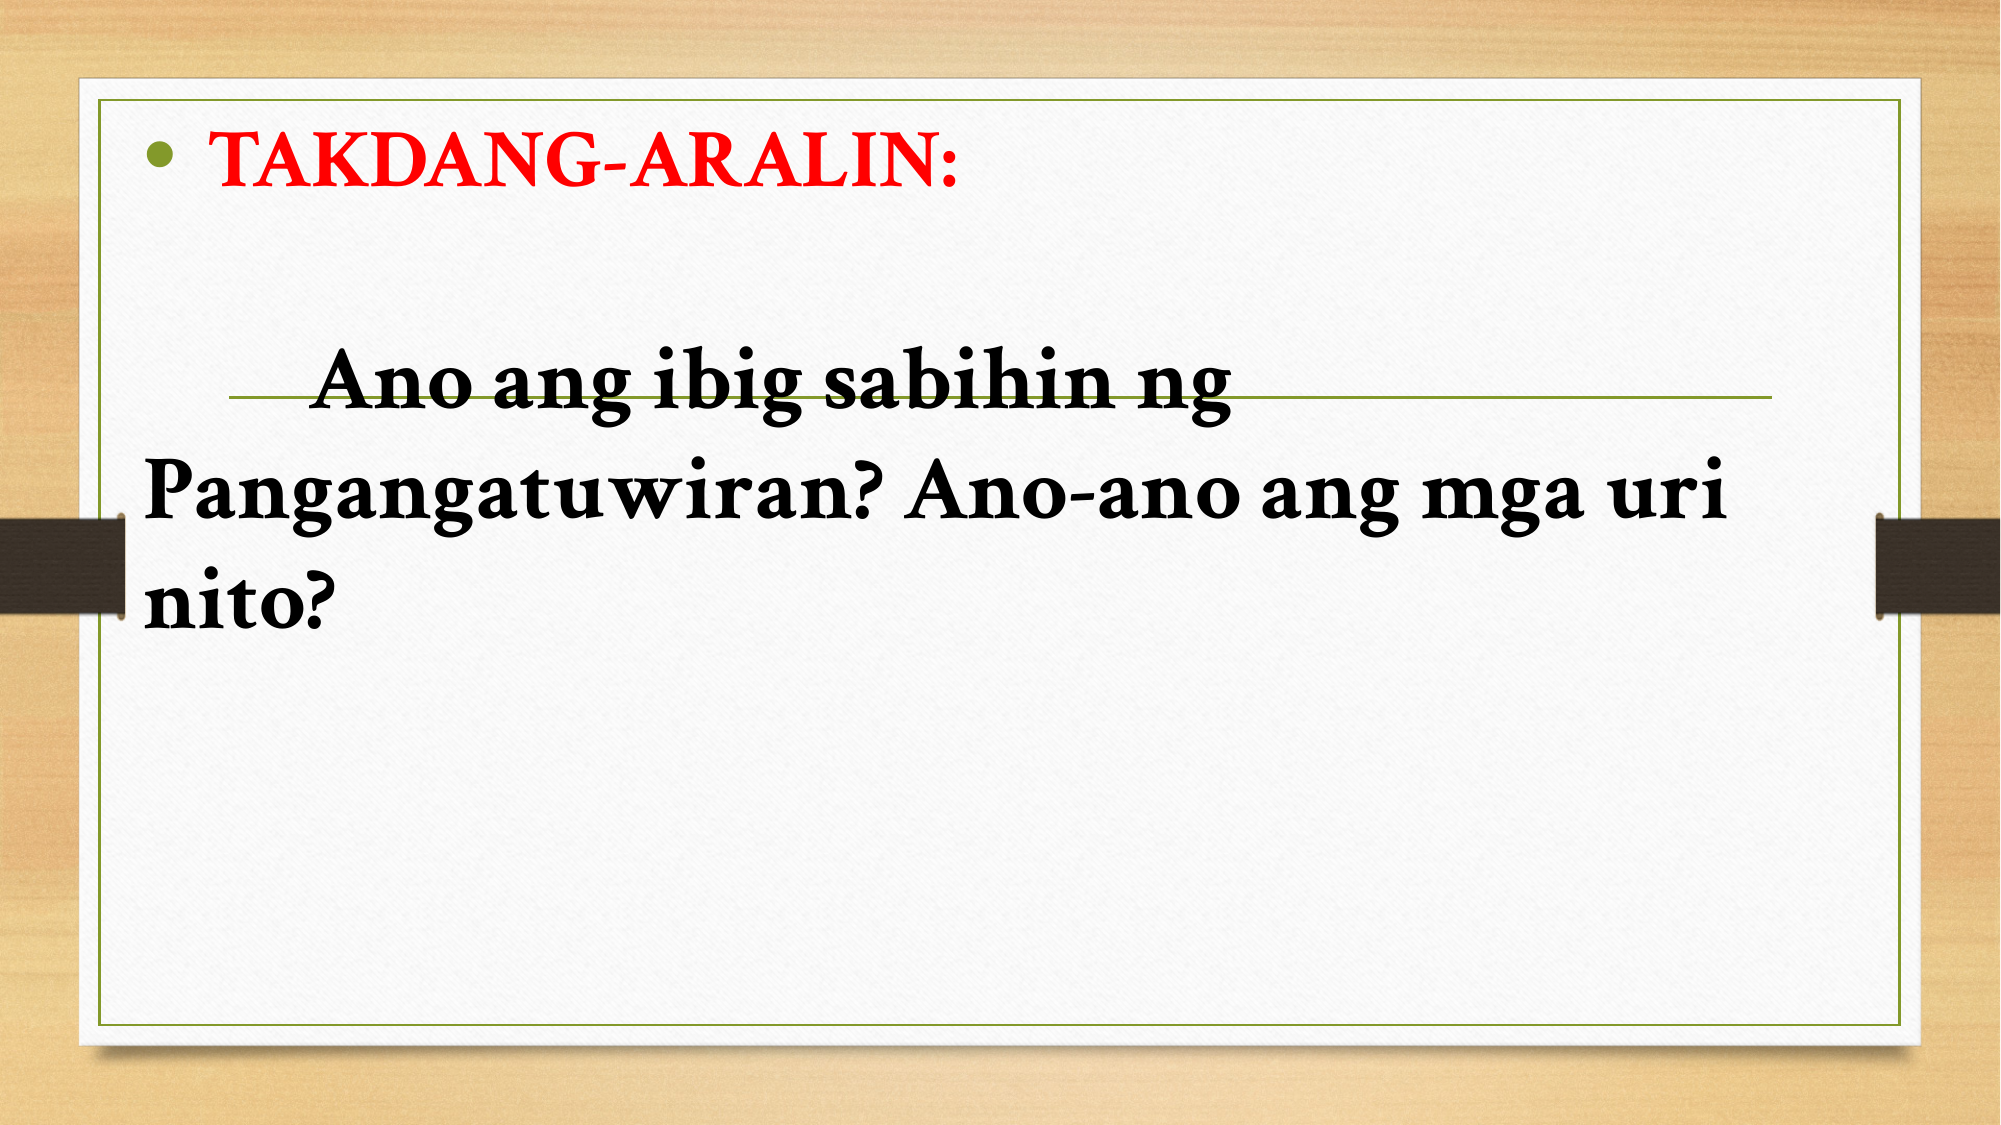

TAKDANG-ARALIN:

            Ano ang ibig sabihin ng Pangangatuwiran? Ano-ano ang mga uri nito?
#